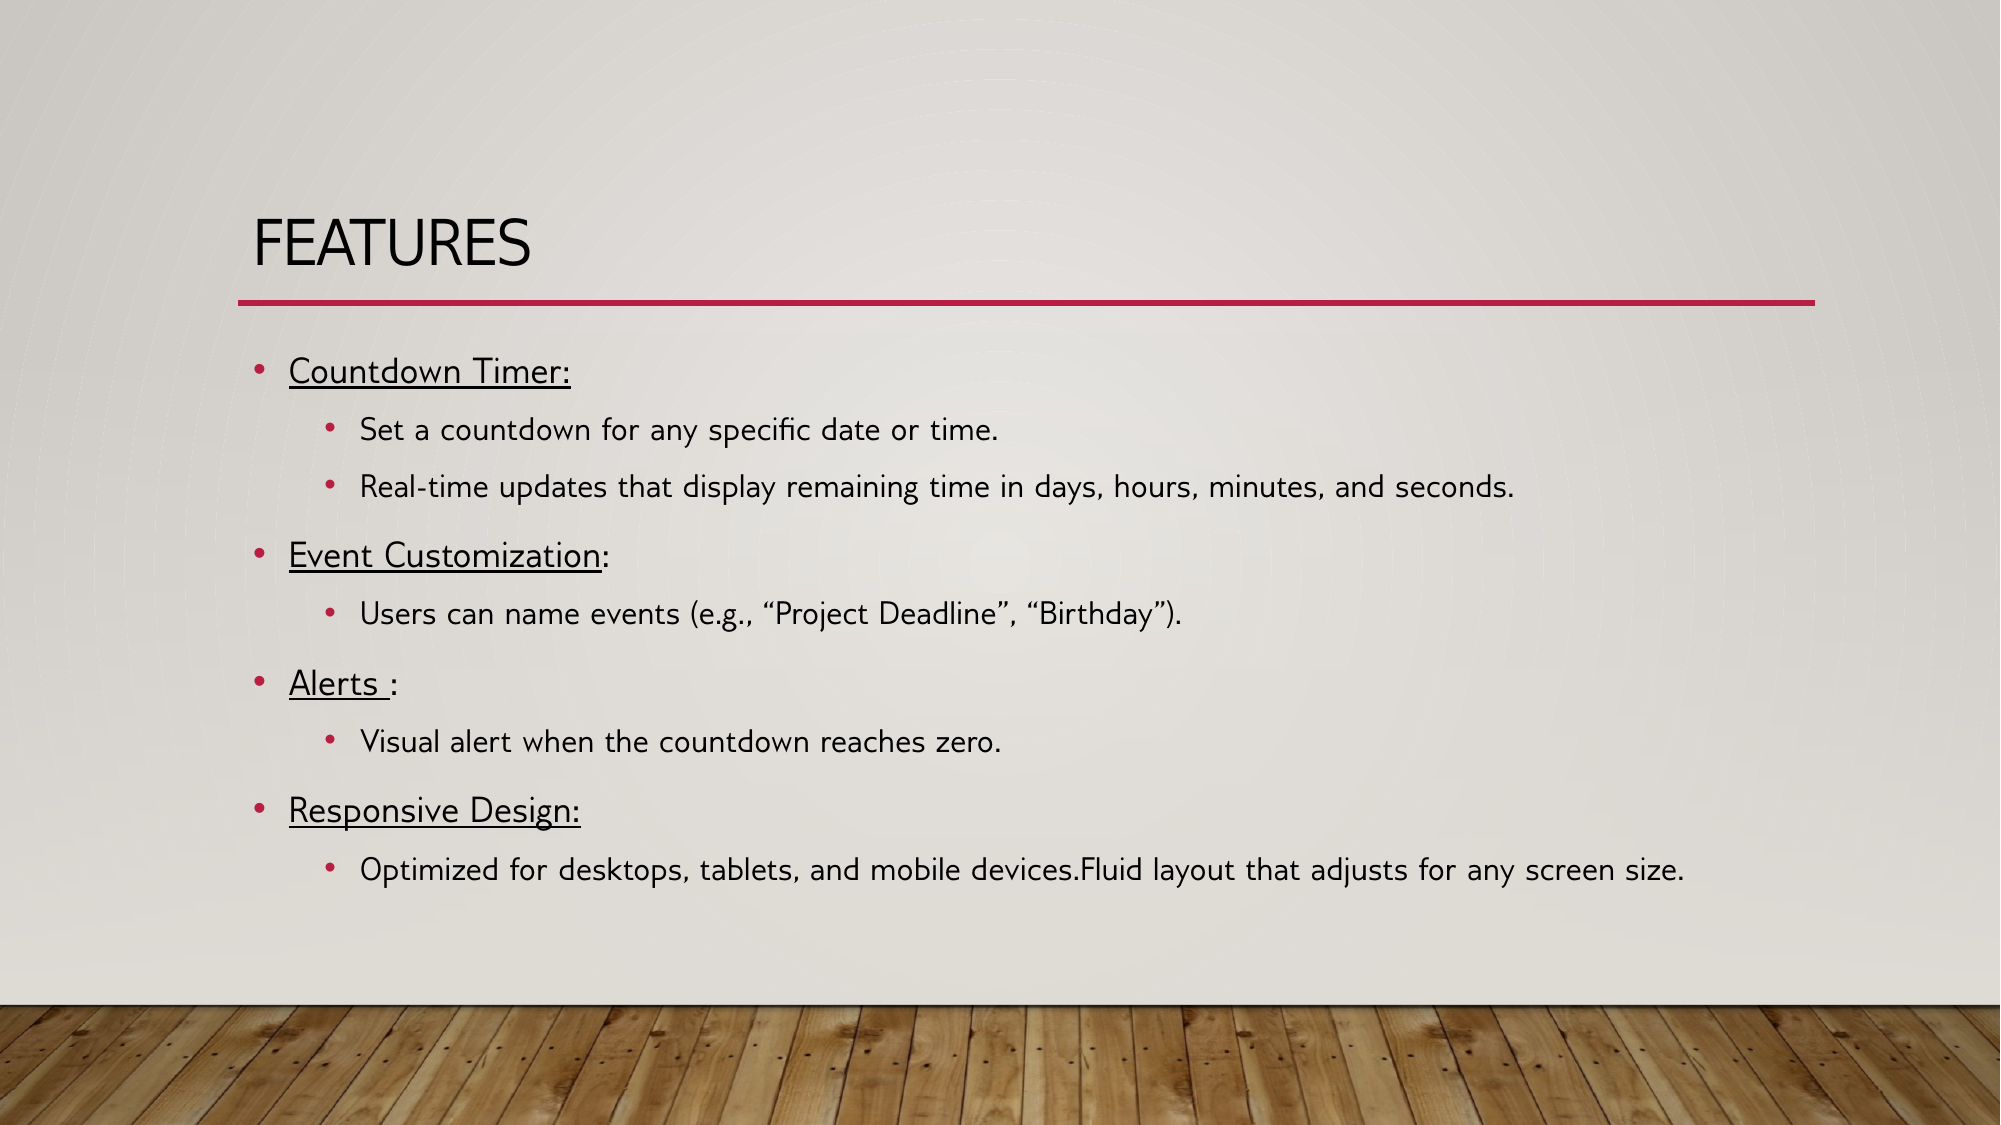

# Features
Countdown Timer:
Set a countdown for any specific date or time.
Real-time updates that display remaining time in days, hours, minutes, and seconds.
Event Customization:
Users can name events (e.g., “Project Deadline”, “Birthday”).
Alerts :
Visual alert when the countdown reaches zero.
Responsive Design:
Optimized for desktops, tablets, and mobile devices.Fluid layout that adjusts for any screen size.